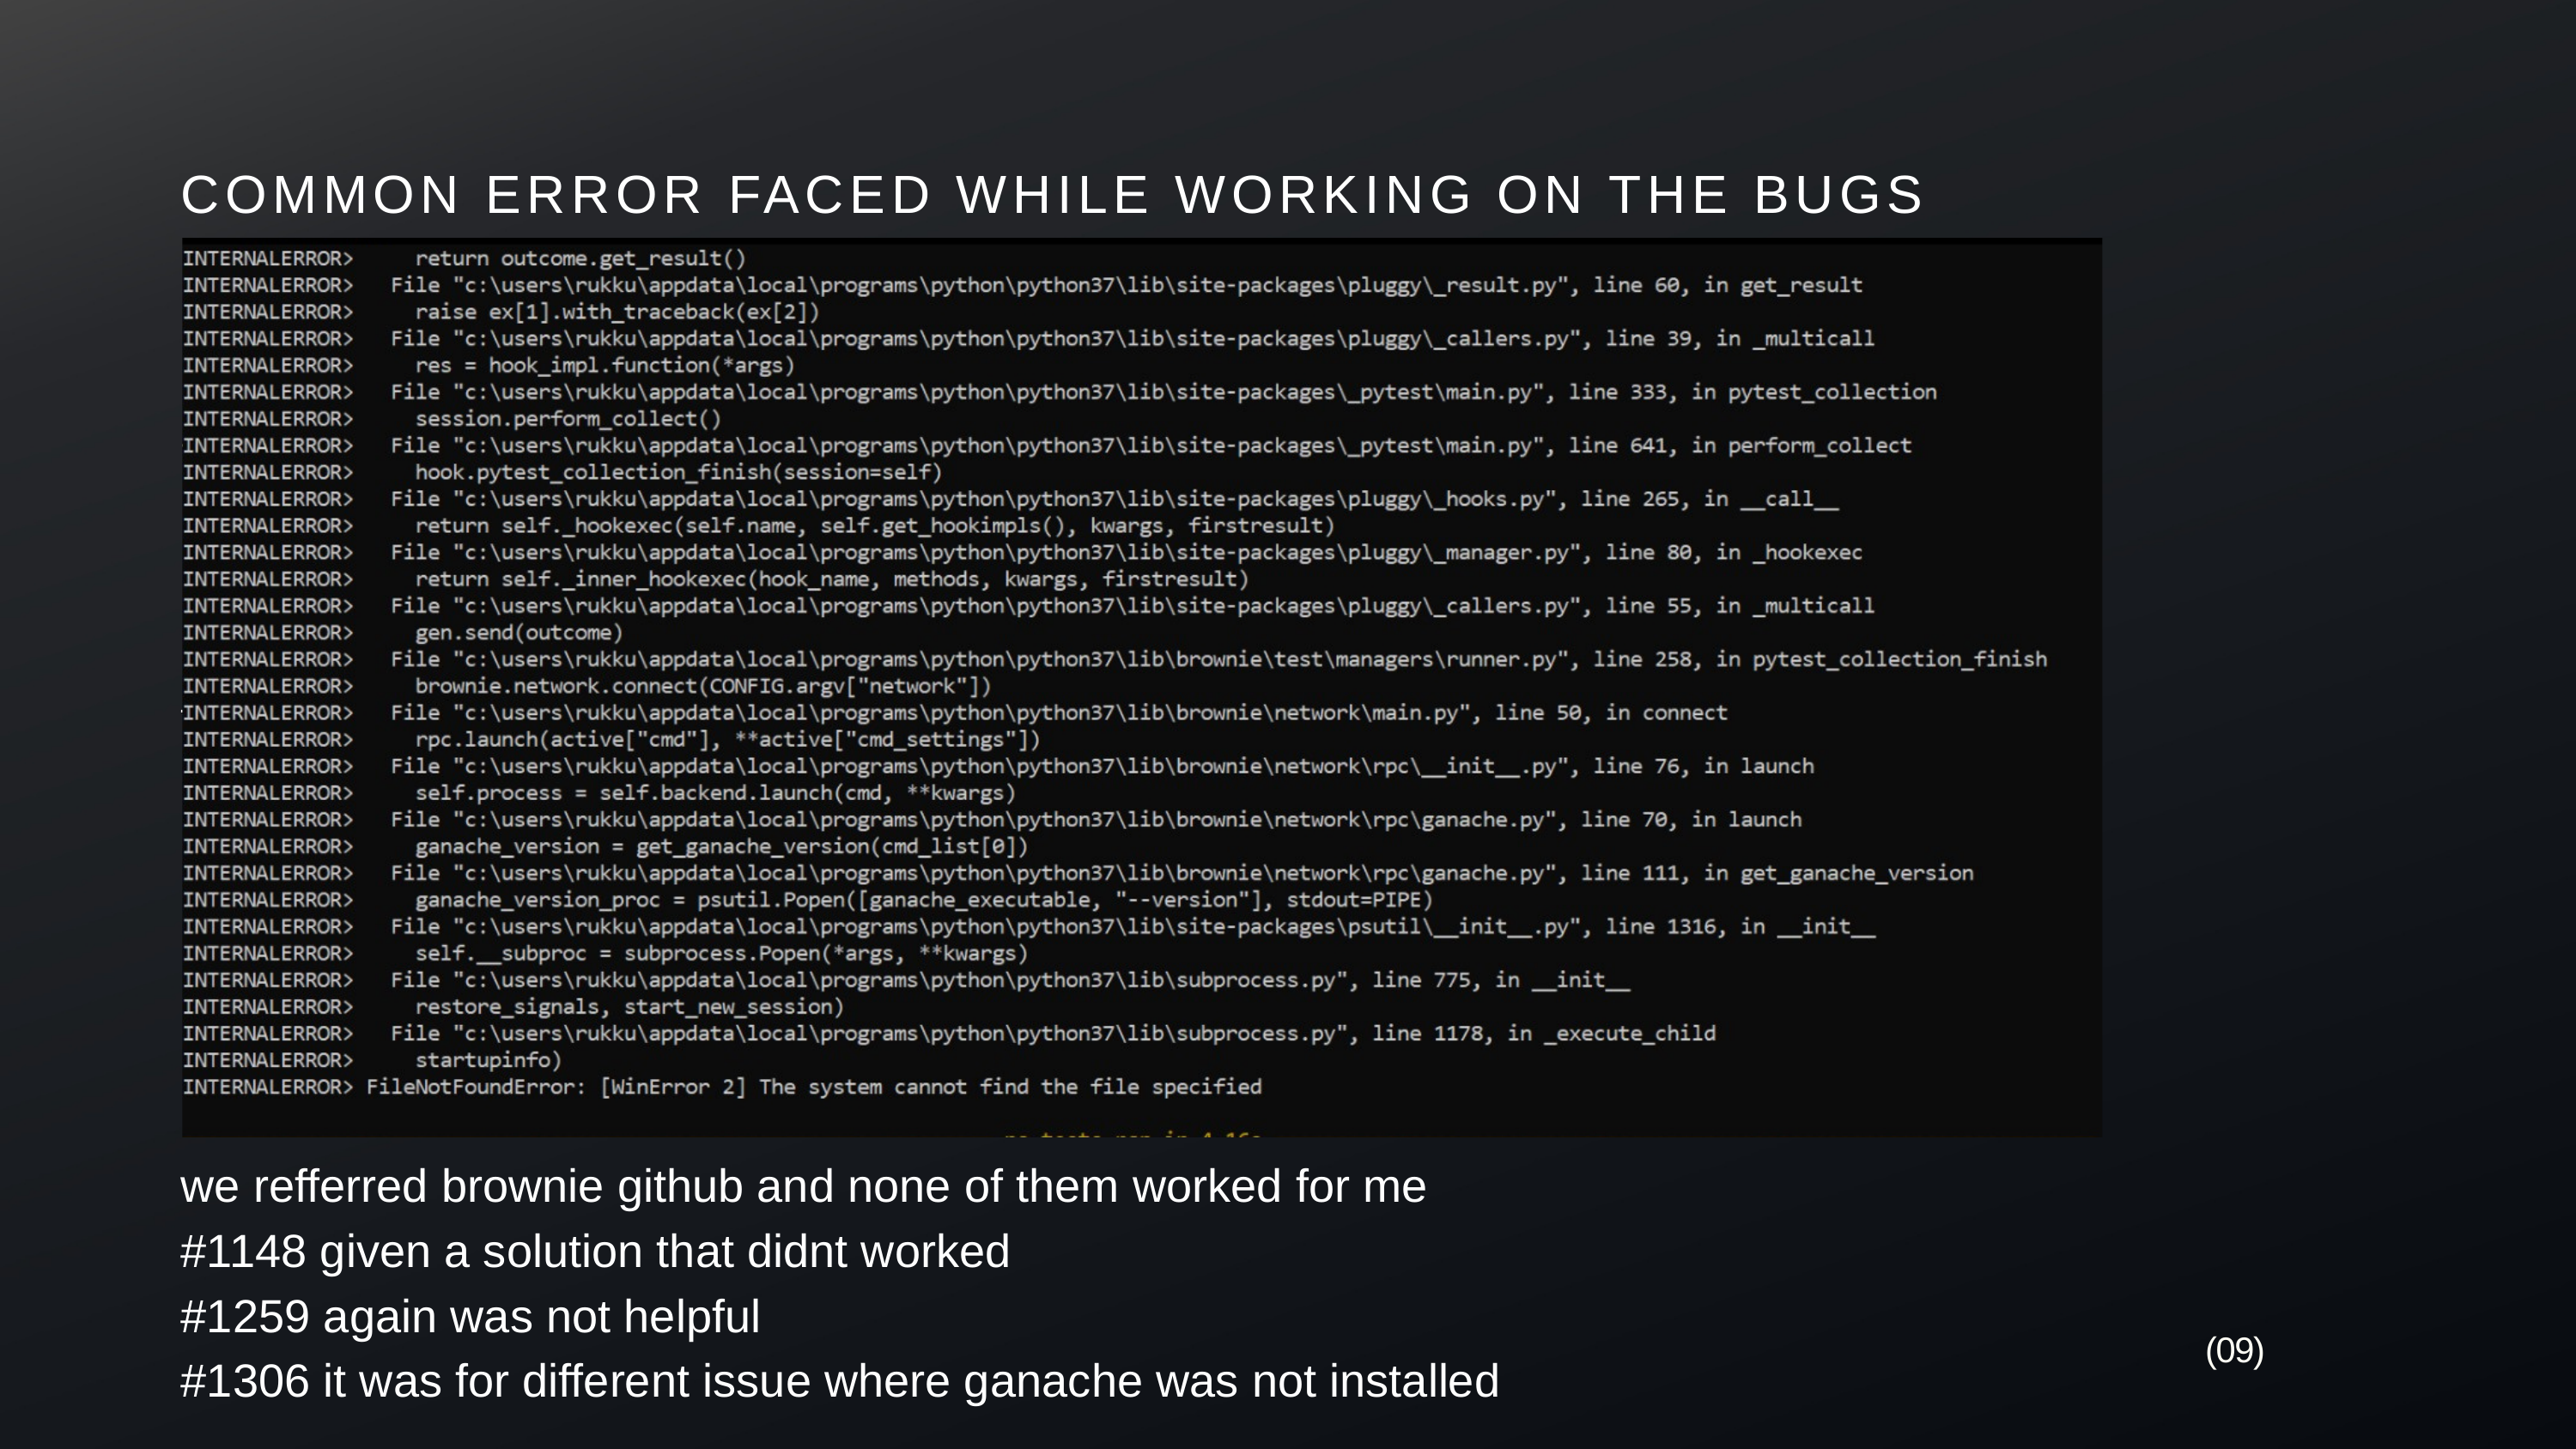

COMMON ERROR FACED WHILE WORKING ON THE BUGS

we refferred brownie github and none of them worked for me
#1148 given a solution that didnt worked
#1259 again was not helpful
#1306 it was for different issue where ganache was not installed
(09)